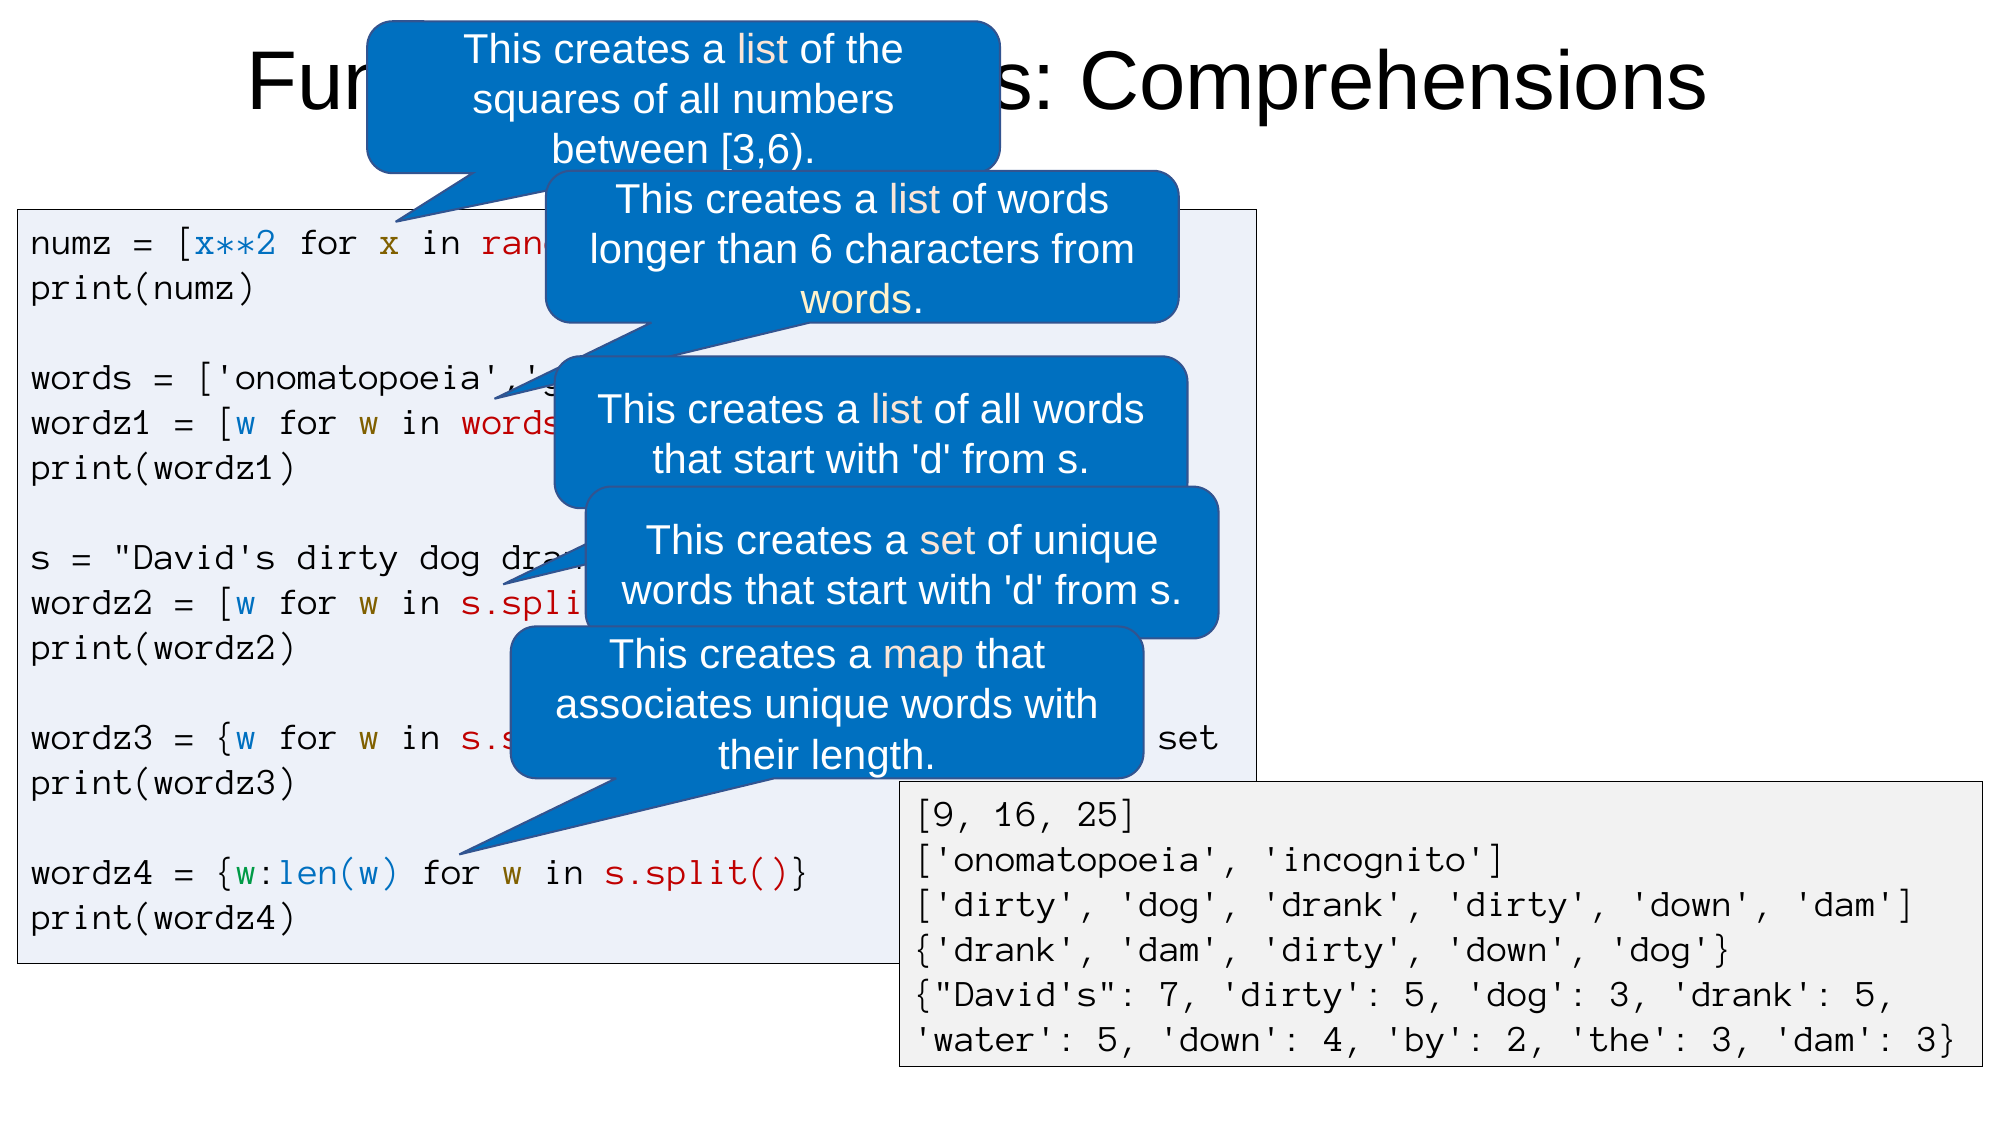

Functional Influences: Comprehensions
This creates a list of the squares of all numbers between [3,6).
This creates a list of words longer than 6 characters from words.
numz = [x**2 for x in range(3,6)]
print(numz)

words = ['onomatopoeia','goober','incognito','lit']
wordz1 = [w for w in words if len(w) > 6]
print(wordz1)

s = "David's dirty dog drank dirty water down by the dam"
wordz2 = [w for w in s.split() if w[0] == 'd']
print(wordz2)

wordz3 = {w for w in s.split() if w[0] == 'd'} # hint: set
print(wordz3)

wordz4 = {w:len(w) for w in s.split()}        # hint: dict
print(wordz4)

This creates a list of all words that start with 'd' from s.
This creates a set of unique words that start with 'd' from s.
This creates a map that associates unique words with their length.
[9, 16, 25]
['onomatopoeia', 'incognito']
['dirty', 'dog', 'drank', 'dirty', 'down', 'dam']
{'drank', 'dam', 'dirty', 'down', 'dog'}
{"David's": 7, 'dirty': 5, 'dog': 3, 'drank': 5, 'water': 5, 'down': 4, 'by': 2, 'the': 3, 'dam': 3}